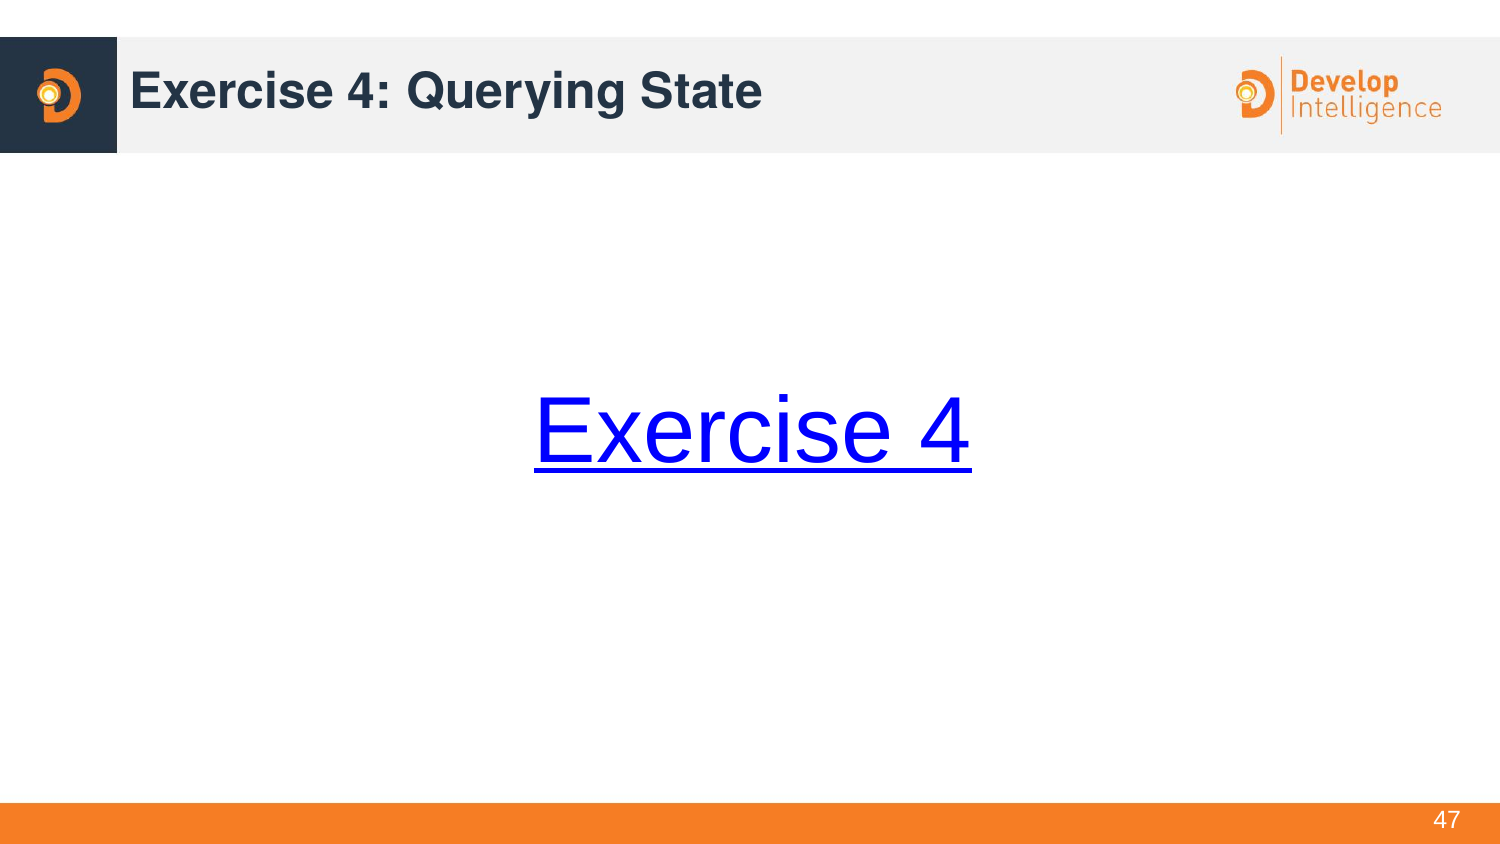

# Exercise 4: Querying State

Exercise 4

47